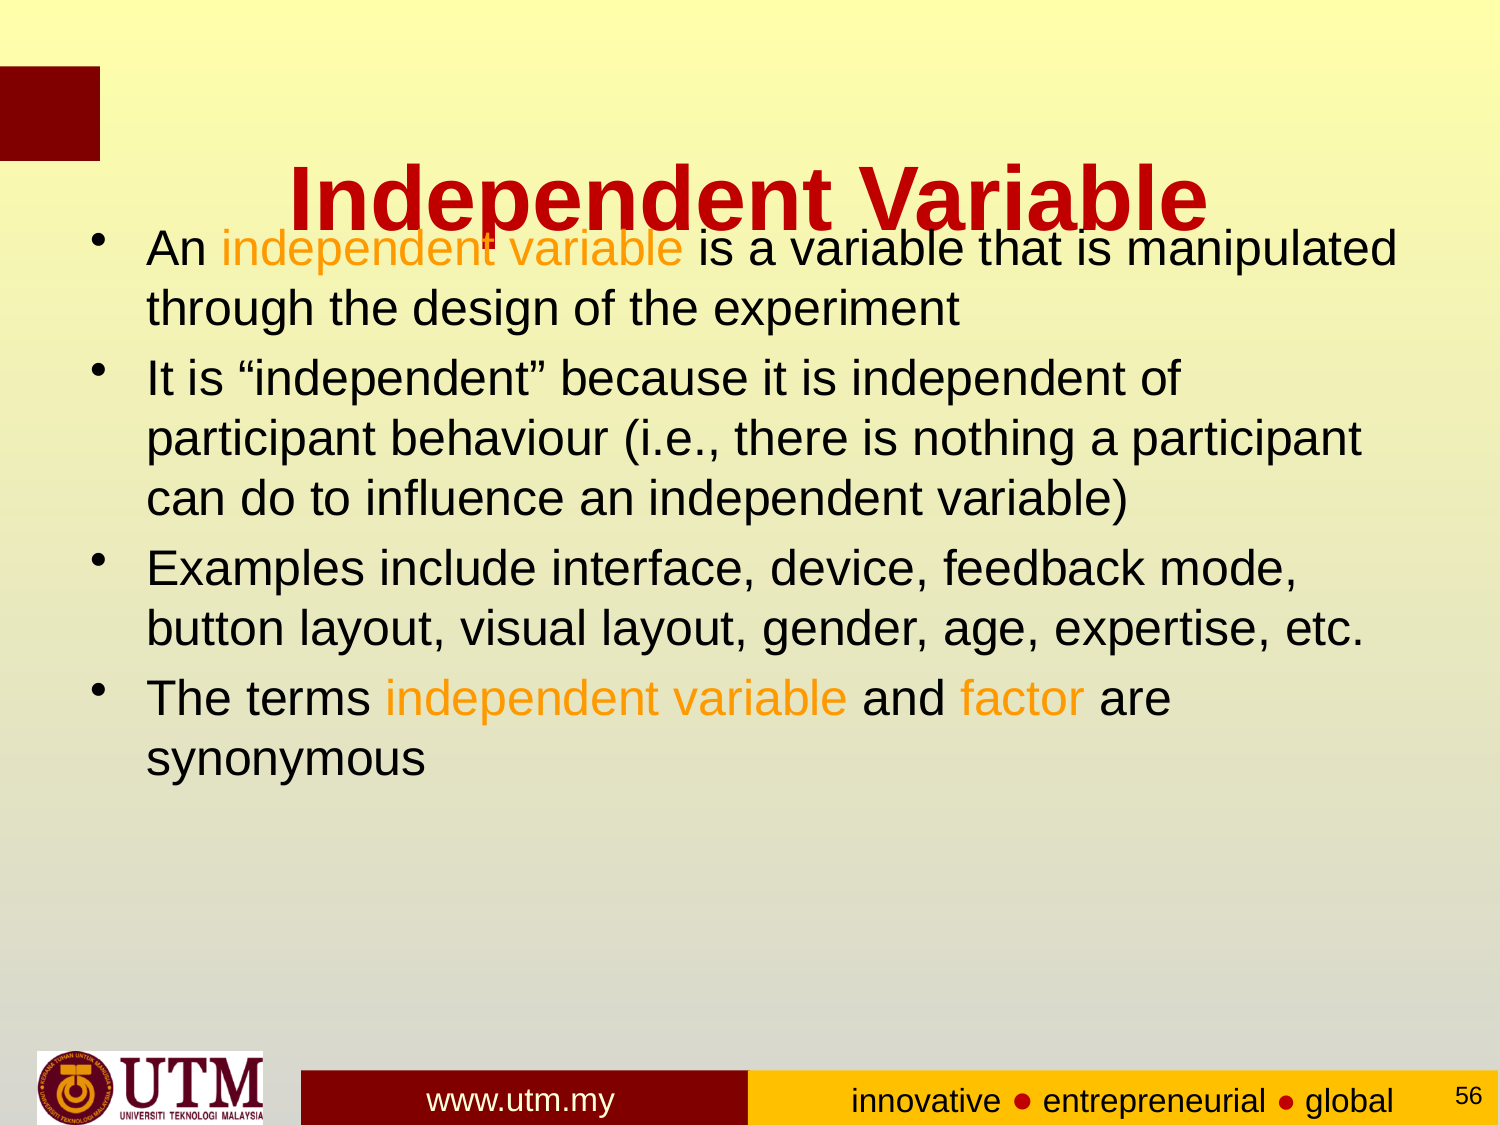

# Independent Variable
An independent variable is a variable that is manipulated through the design of the experiment
It is “independent” because it is independent of participant behaviour (i.e., there is nothing a participant can do to influence an independent variable)
Examples include interface, device, feedback mode, button layout, visual layout, gender, age, expertise, etc.
The terms independent variable and factor are synonymous